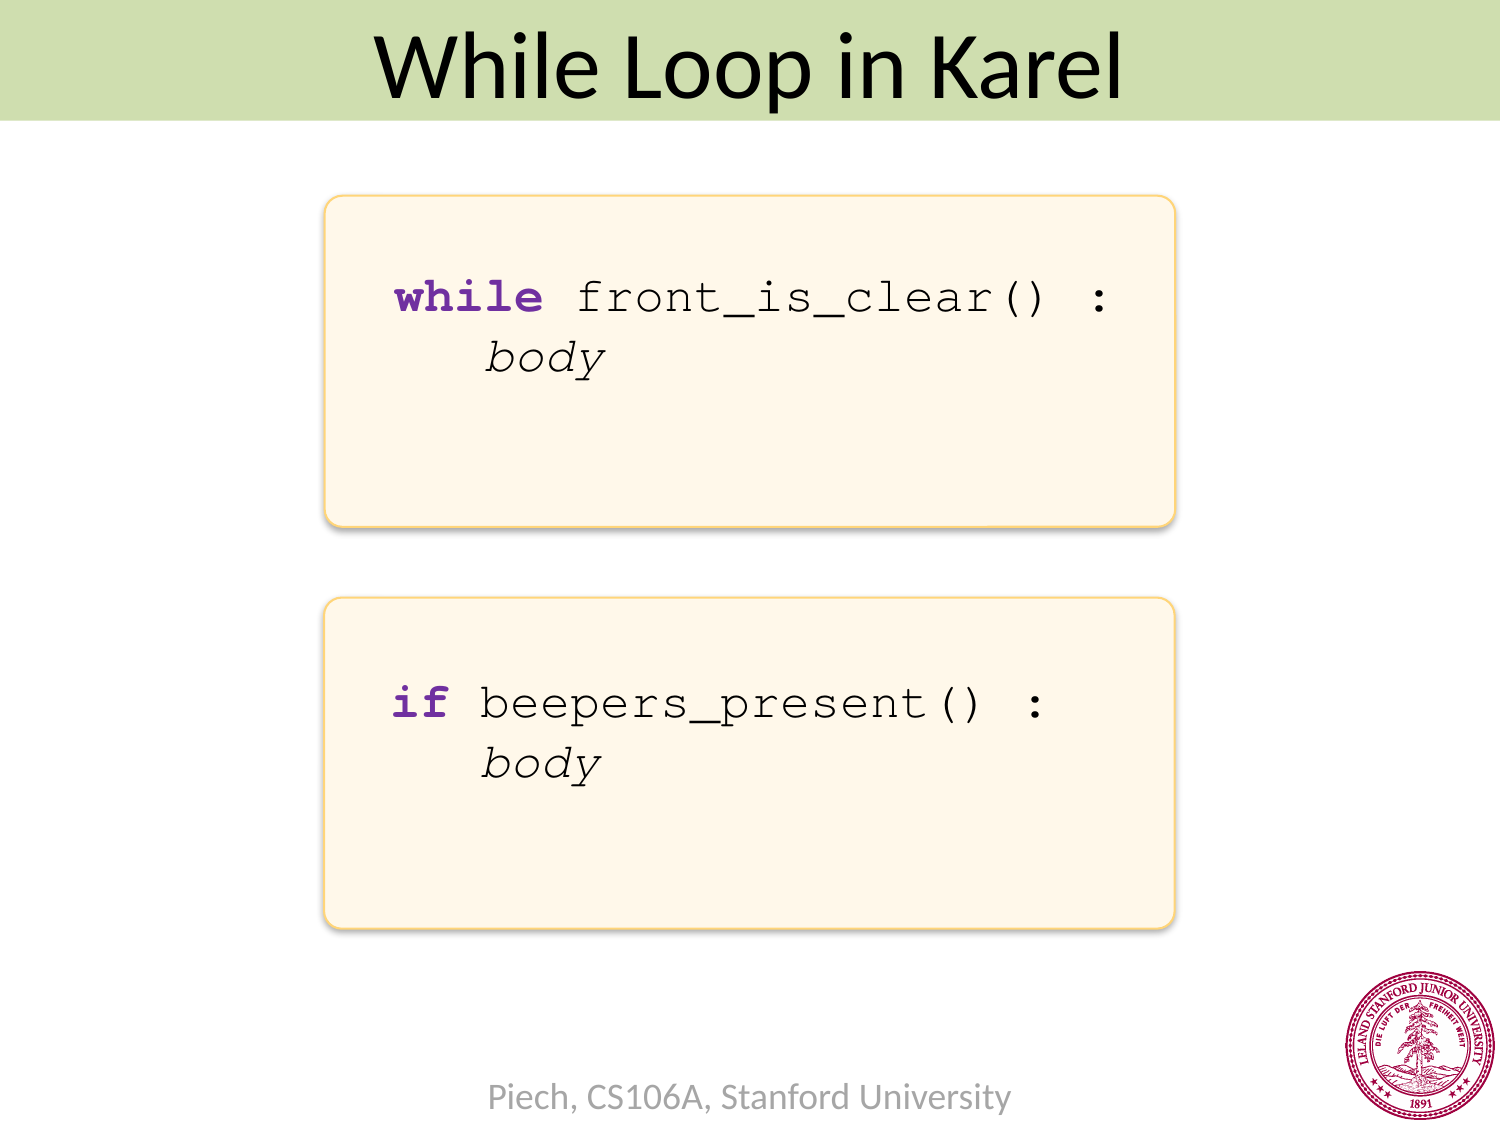

While Loop in Karel

while front_is_clear() :
   body

if beepers_present() :
   body